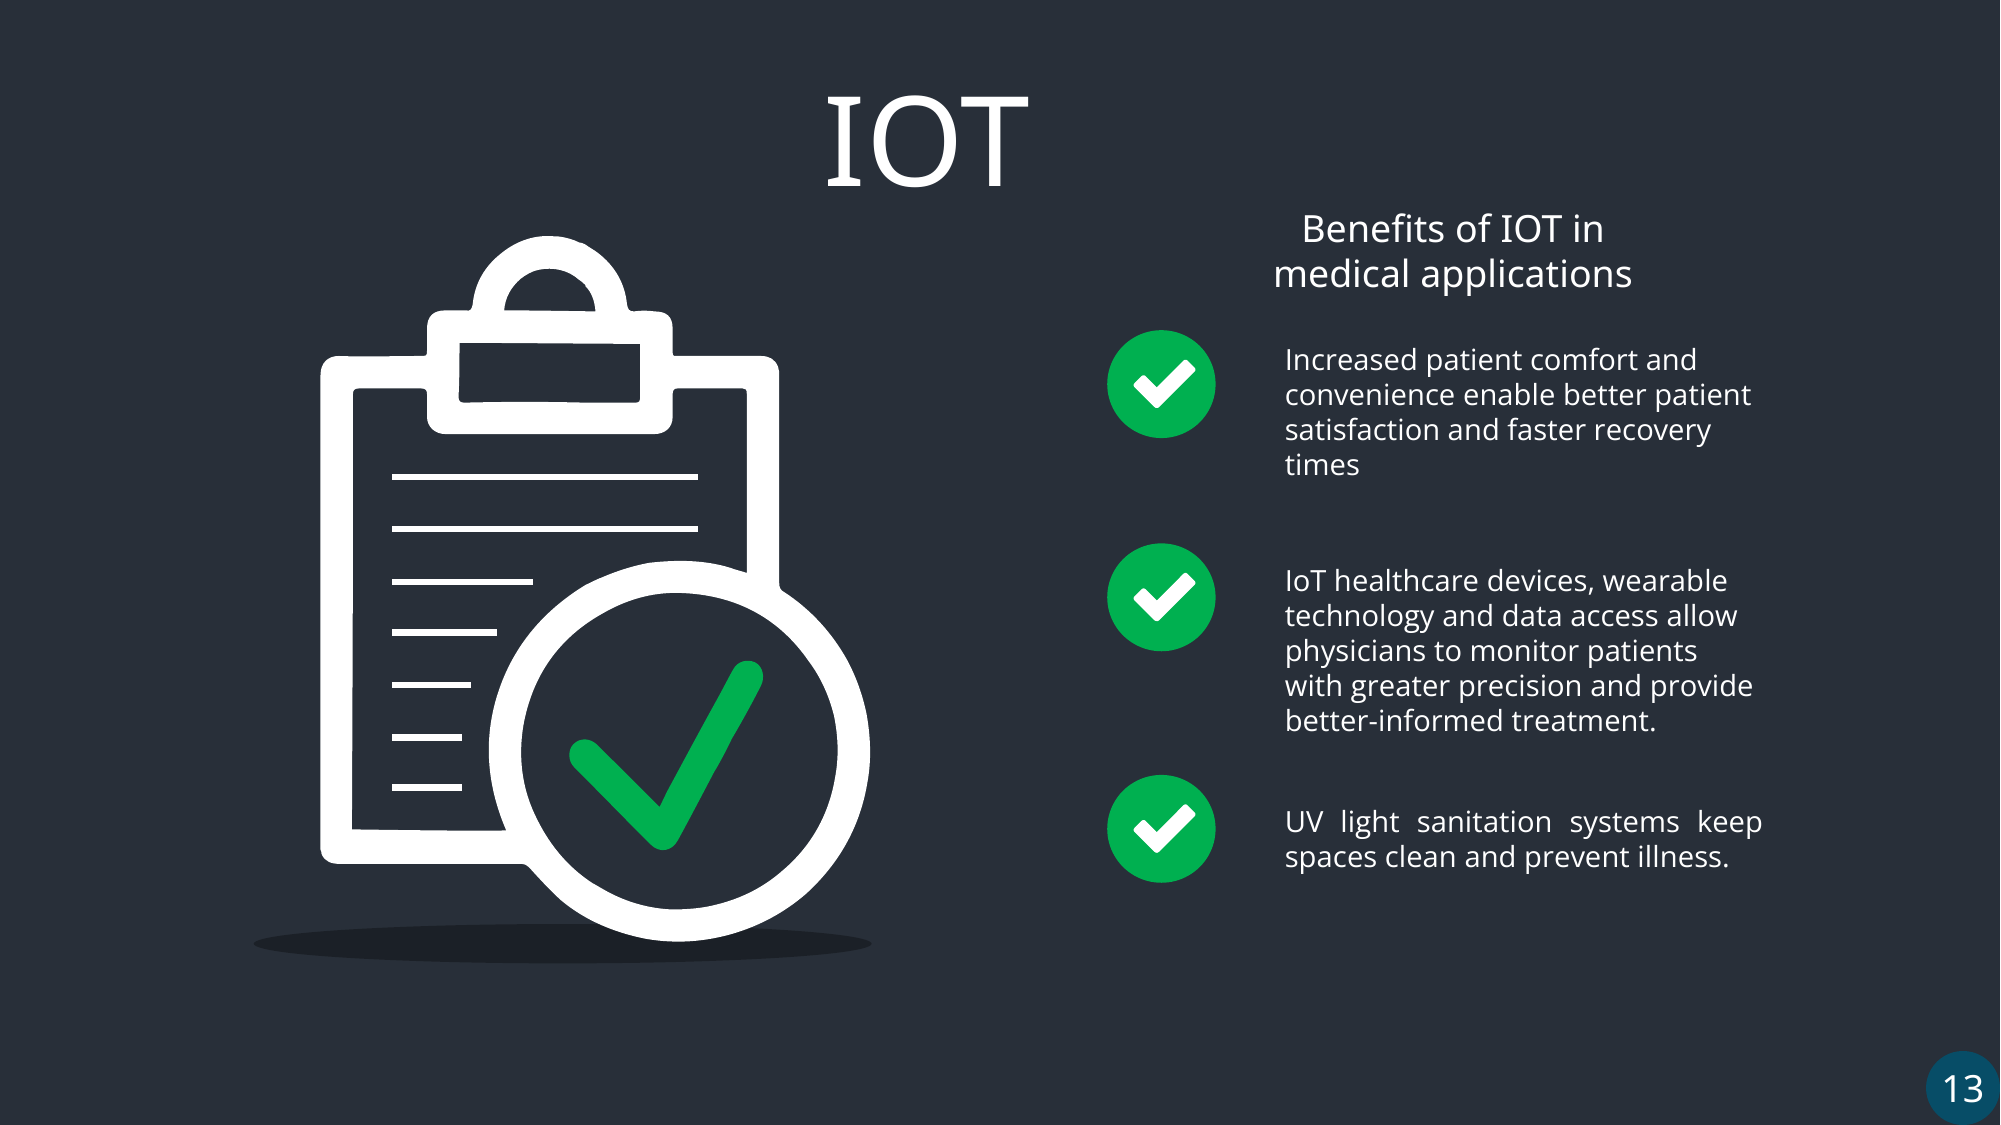

IOT
Benefits of IOT in medical applications

Increased patient comfort and convenience enable better patient satisfaction and faster recovery times.

IoT healthcare devices, wearable technology and data access allow physicians to monitor patients with greater precision and provide better-informed treatment.

UV light sanitation systems keep spaces clean and prevent illness.

13